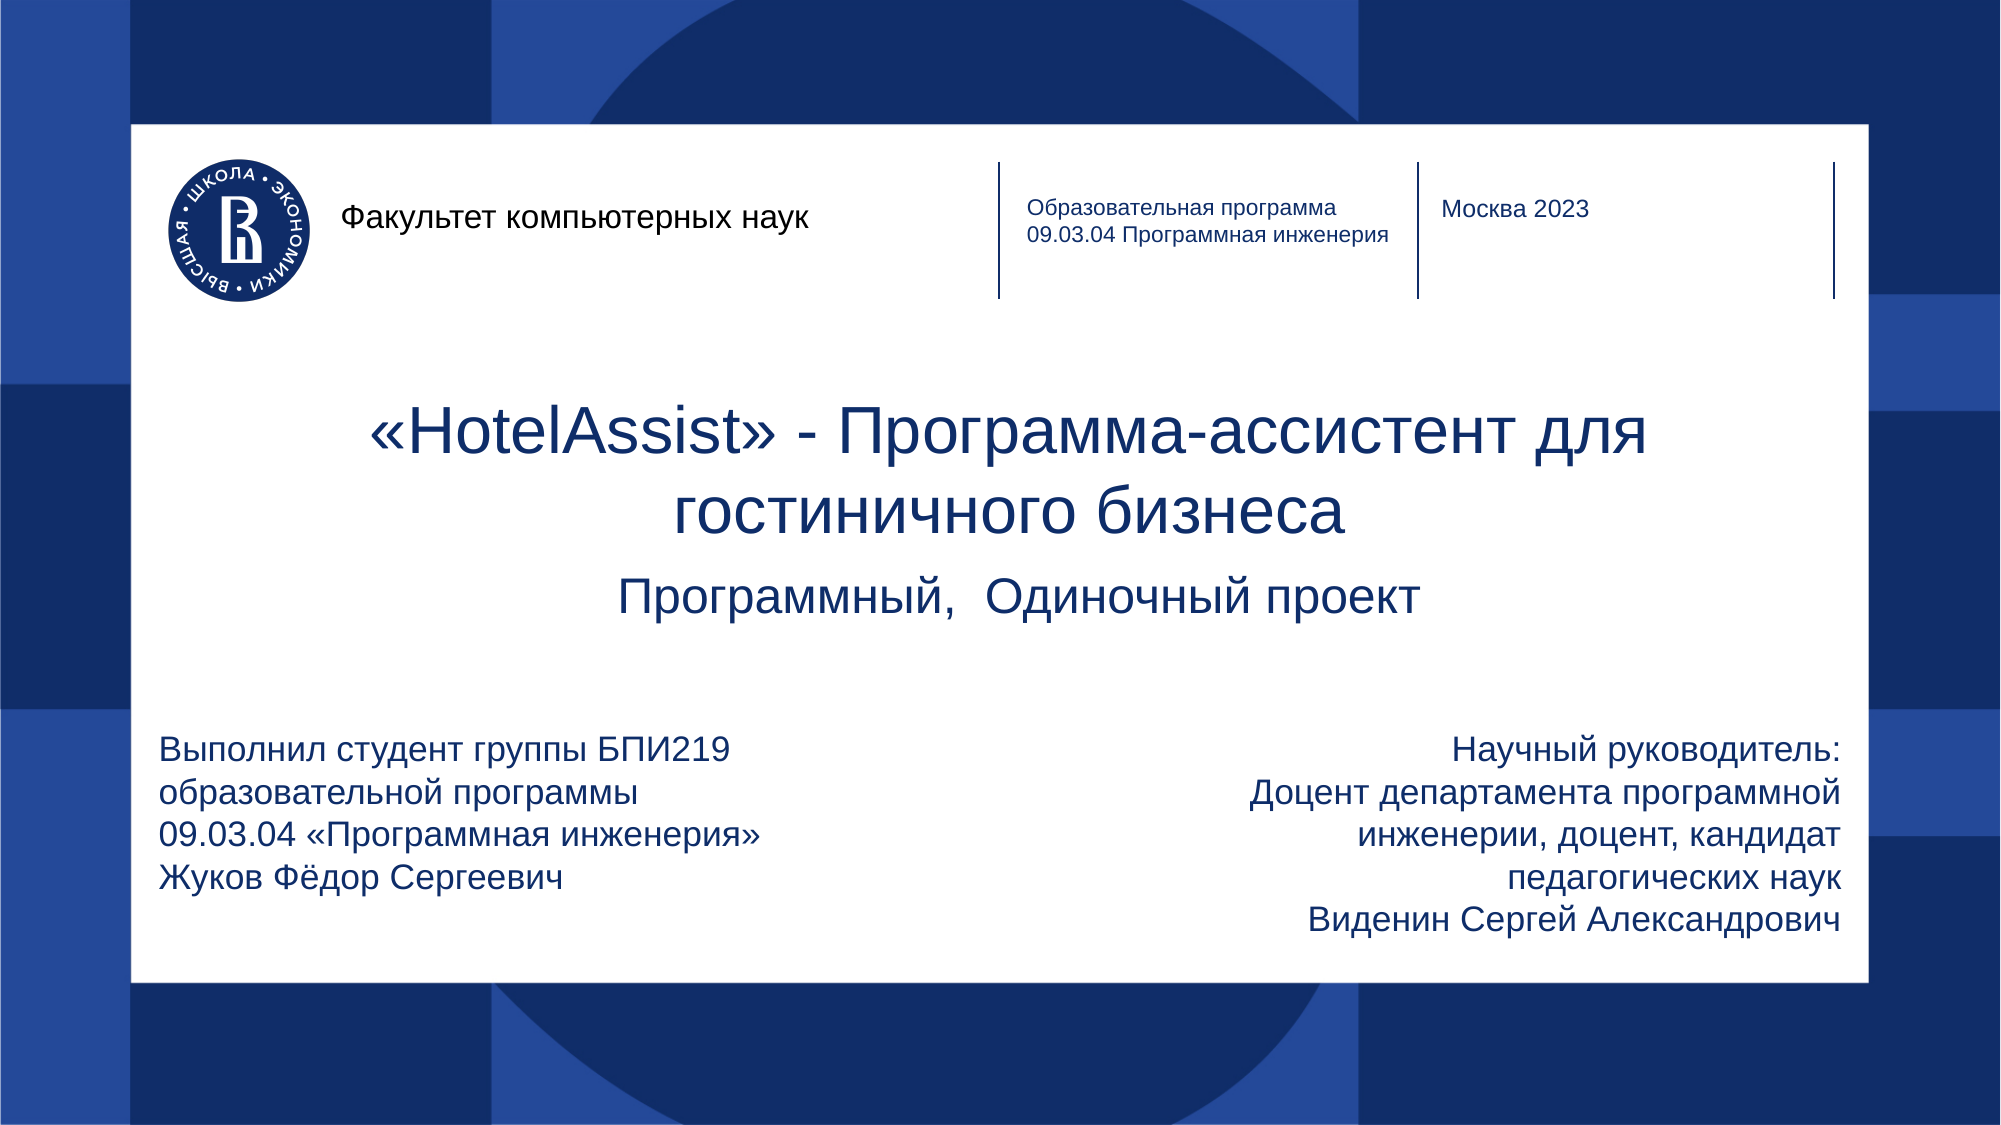

Образовательная программа
09.03.04 Программная инженерия
Москва 2023
Факультет компьютерных наук
# «HotelAssist» - Программа-ассистент для гостиничного бизнеса Программный,  Одиночный проект
Научный руководитель:
Доцент департамента программной
инженерии, доцент, кандидат
педагогических наук
Виденин Сергей Александрович
Выполнил студент группы БПИ219
образовательной программы
09.03.04 «Программная инженерия»
Жуков Фёдор Сергеевич